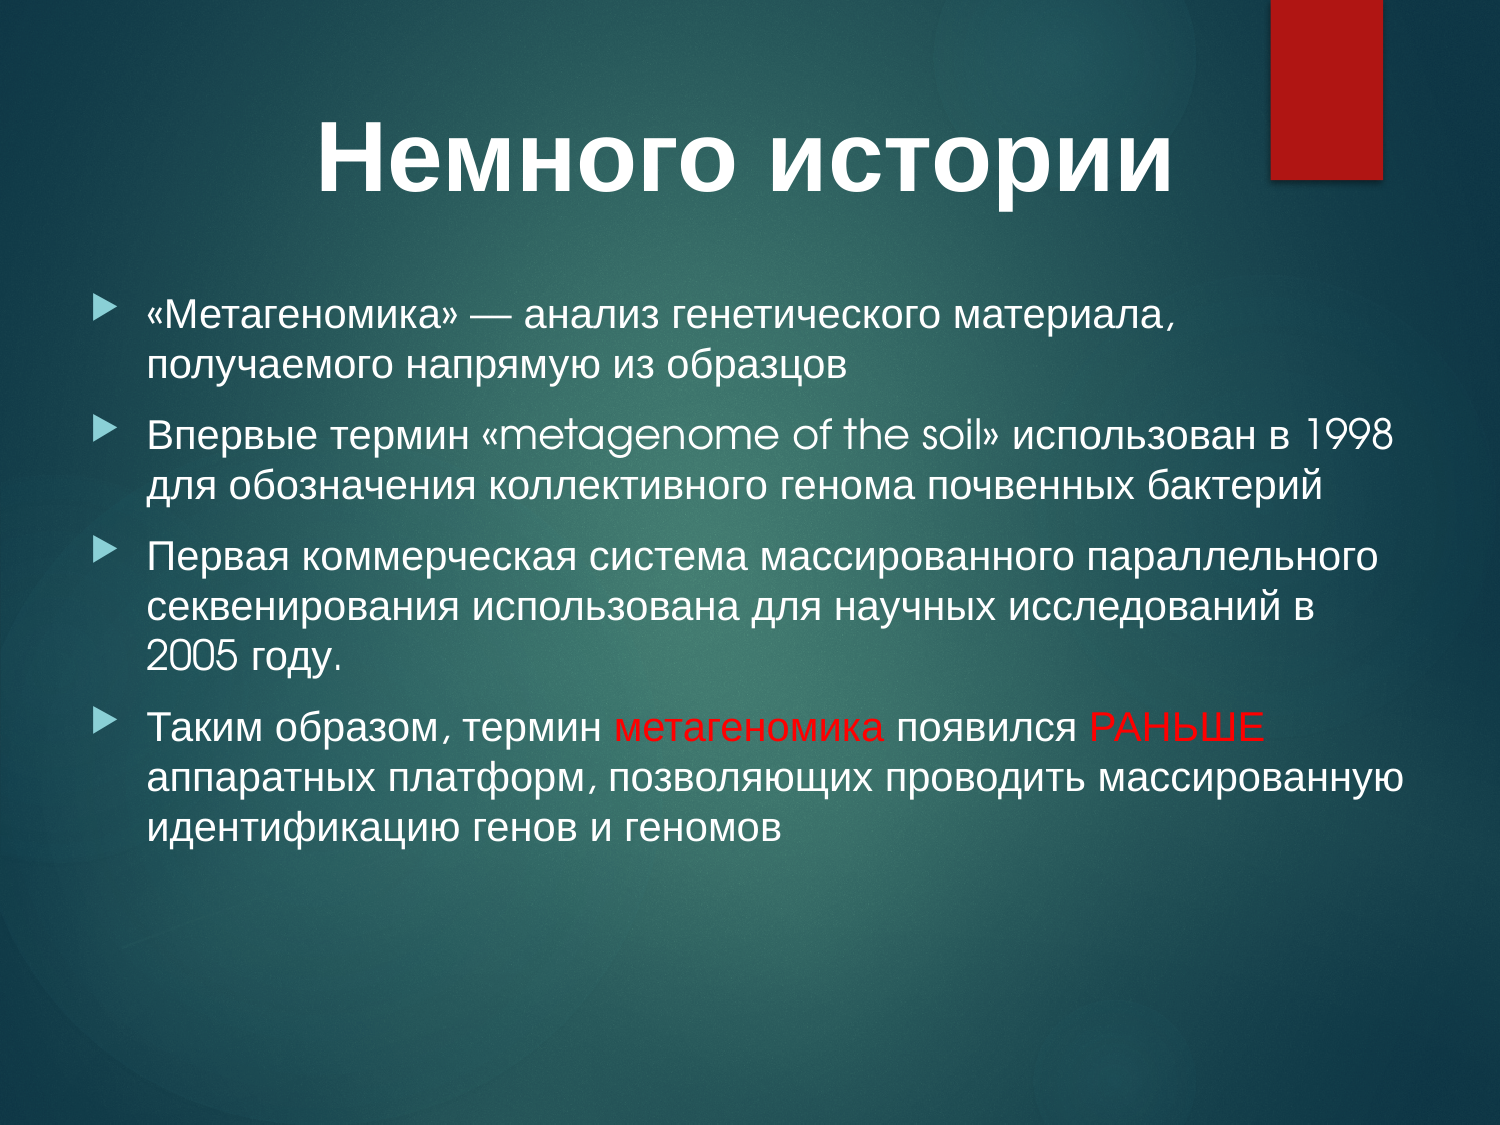

Немного истории
«Метагеномика» — анализ генетического материала, получаемого напрямую из образцов
Впервые термин «metagenome of the soil» использован в 1998 для обозначения коллективного генома почвенных бактерий
Первая коммерческая система массированного параллельного секвенирования использована для научных исследований в 2005 году.
Таким образом, термин метагеномика появился РАНЬШЕ аппаратных платформ, позволяющих проводить массированную идентификацию генов и геномов